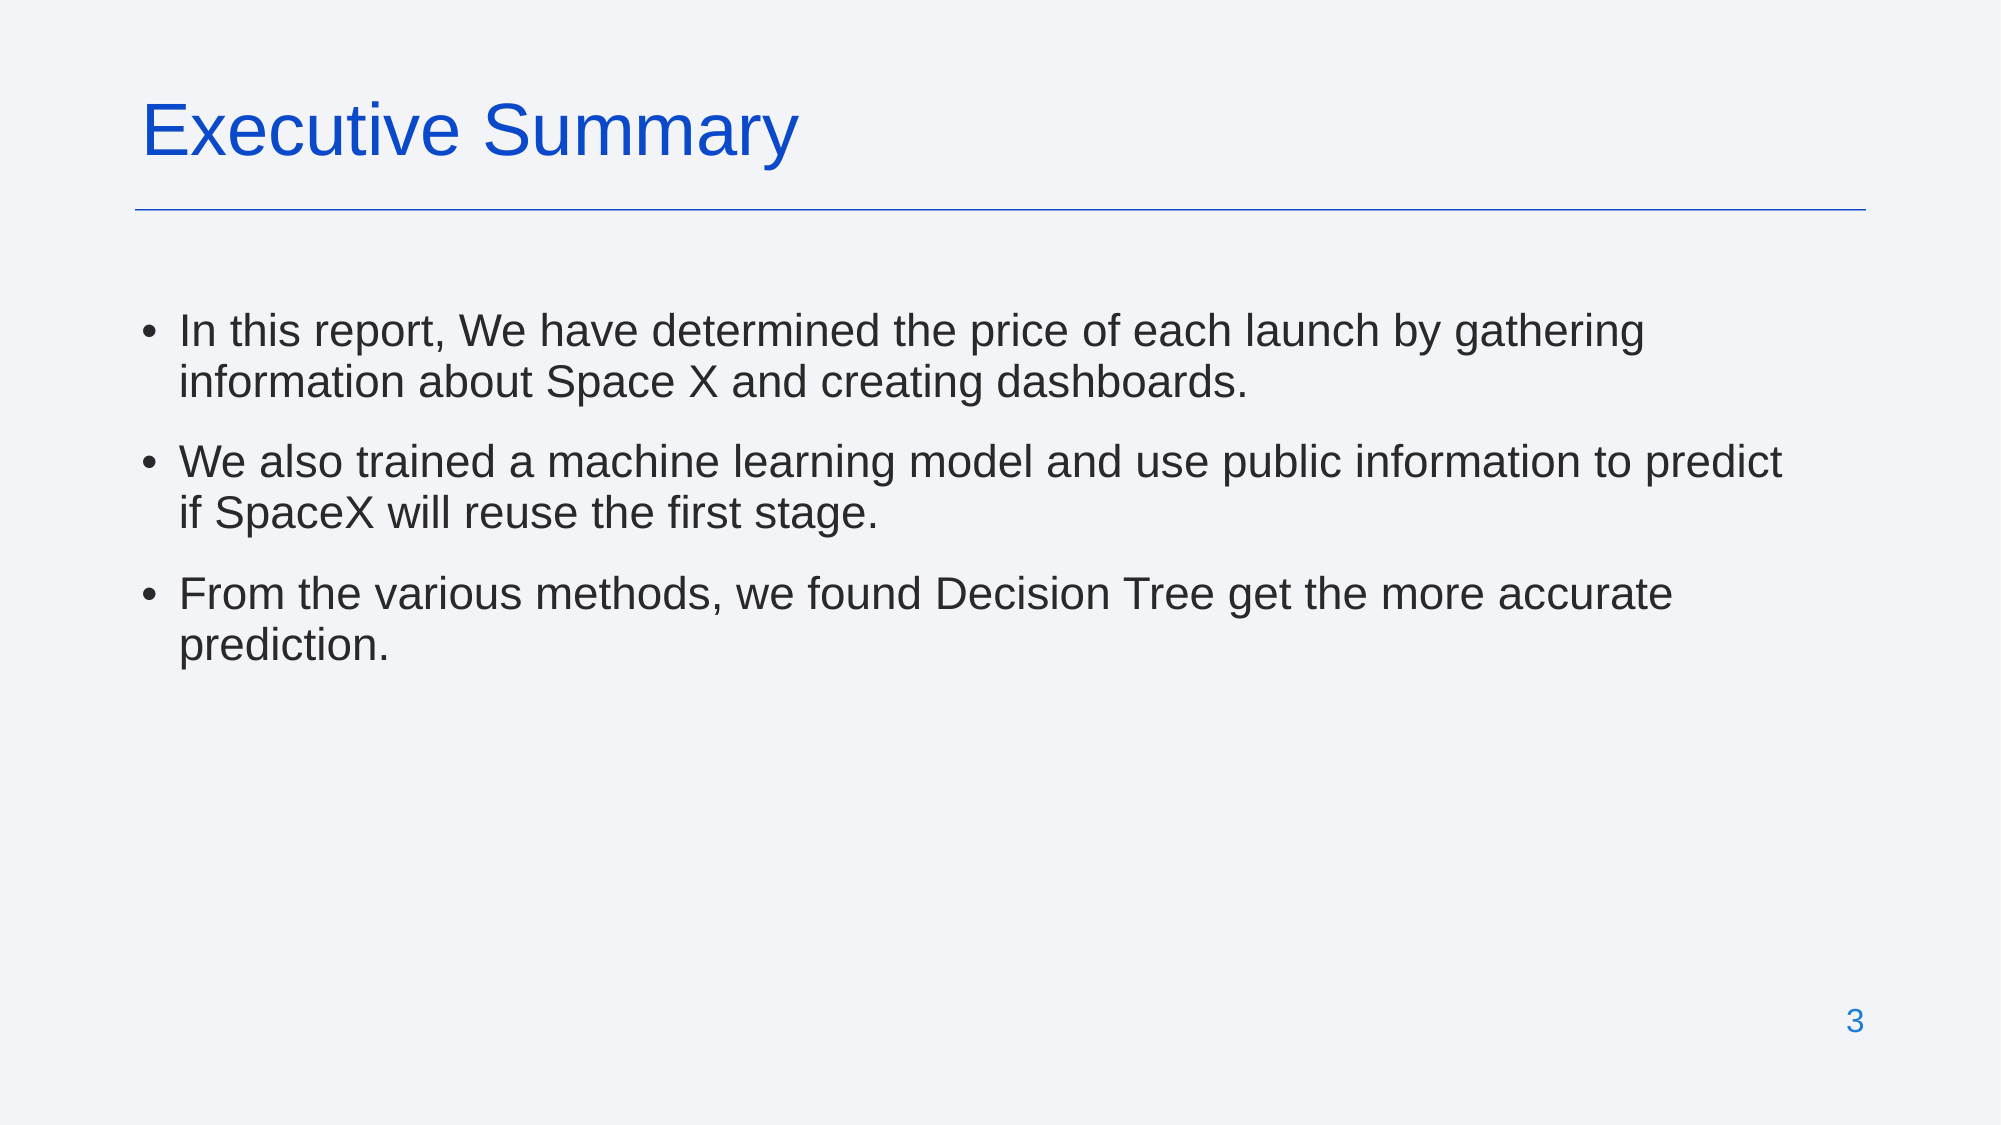

Executive Summary
In this report, We have determined the price of each launch by gathering information about Space X and creating dashboards.
We also trained a machine learning model and use public information to predict if SpaceX will reuse the first stage.
From the various methods, we found Decision Tree get the more accurate prediction.
3